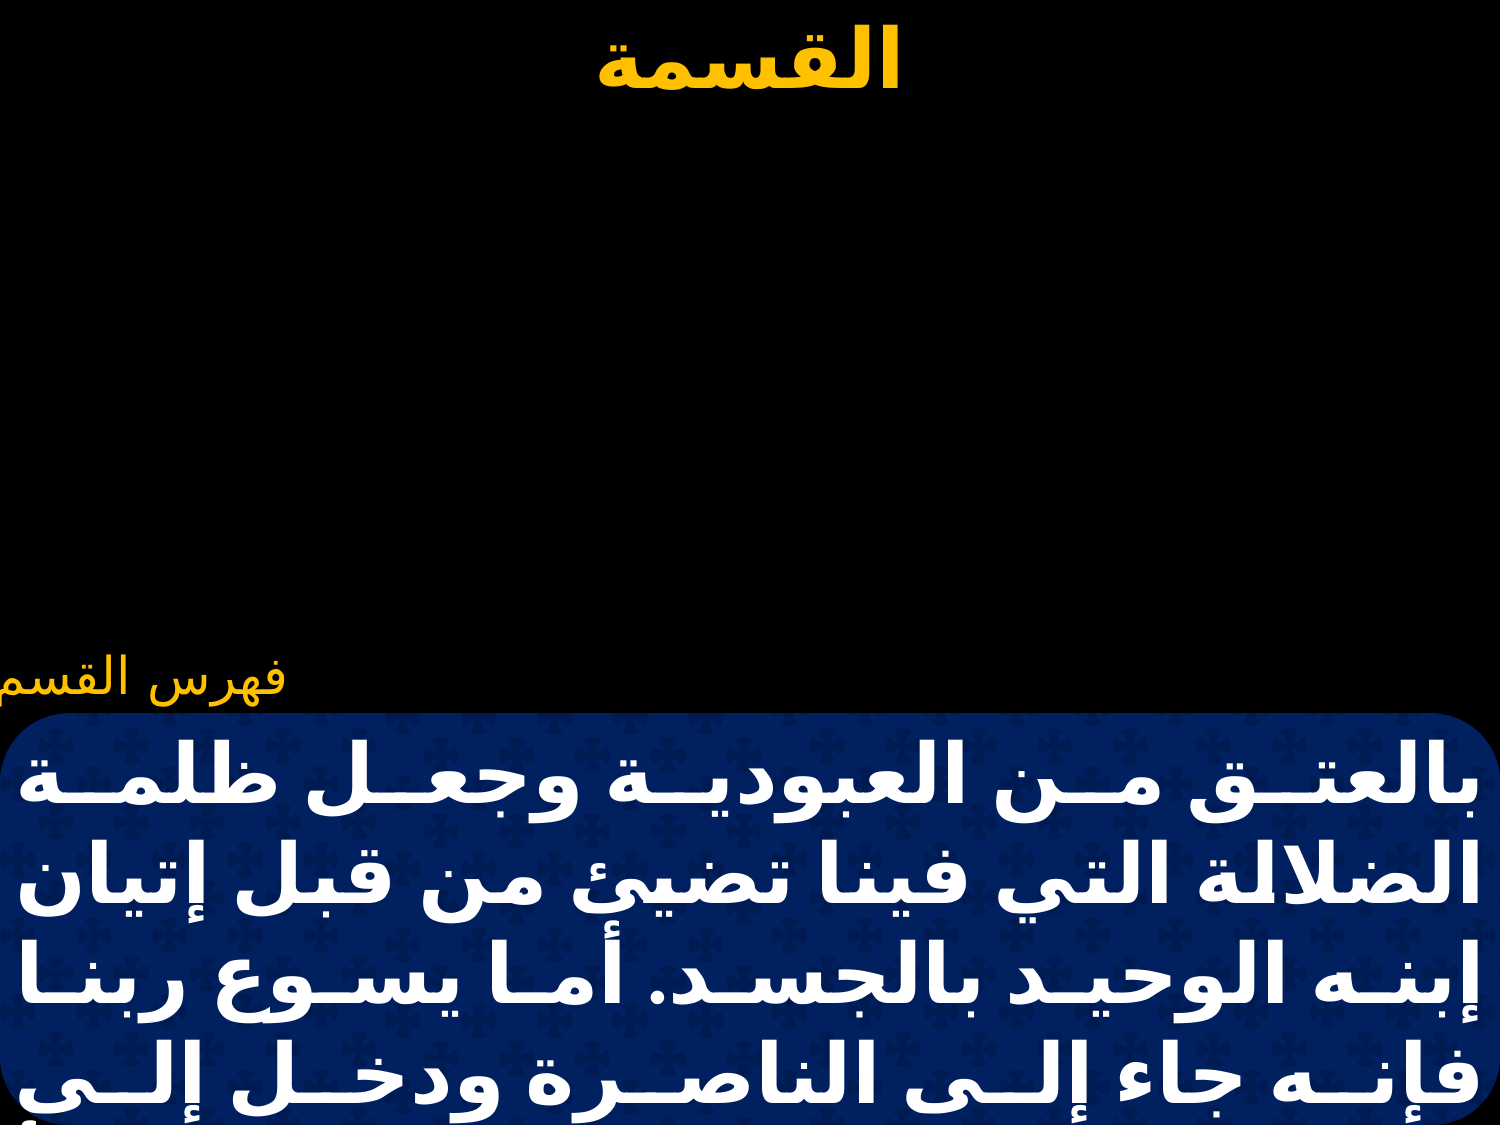

#
بالعتق من العبودية وجعل ظلمة الضلالة التي فينا تضيئ من قبل إتيان إبنه الوحيد بالجسد. أما يسوع ربنا فإنه جاء إلى الناصرة ودخل إلى المجمع في السبت كعادته وقام ليقرأ ما دفع إليه من سفر إشعياء النبي،